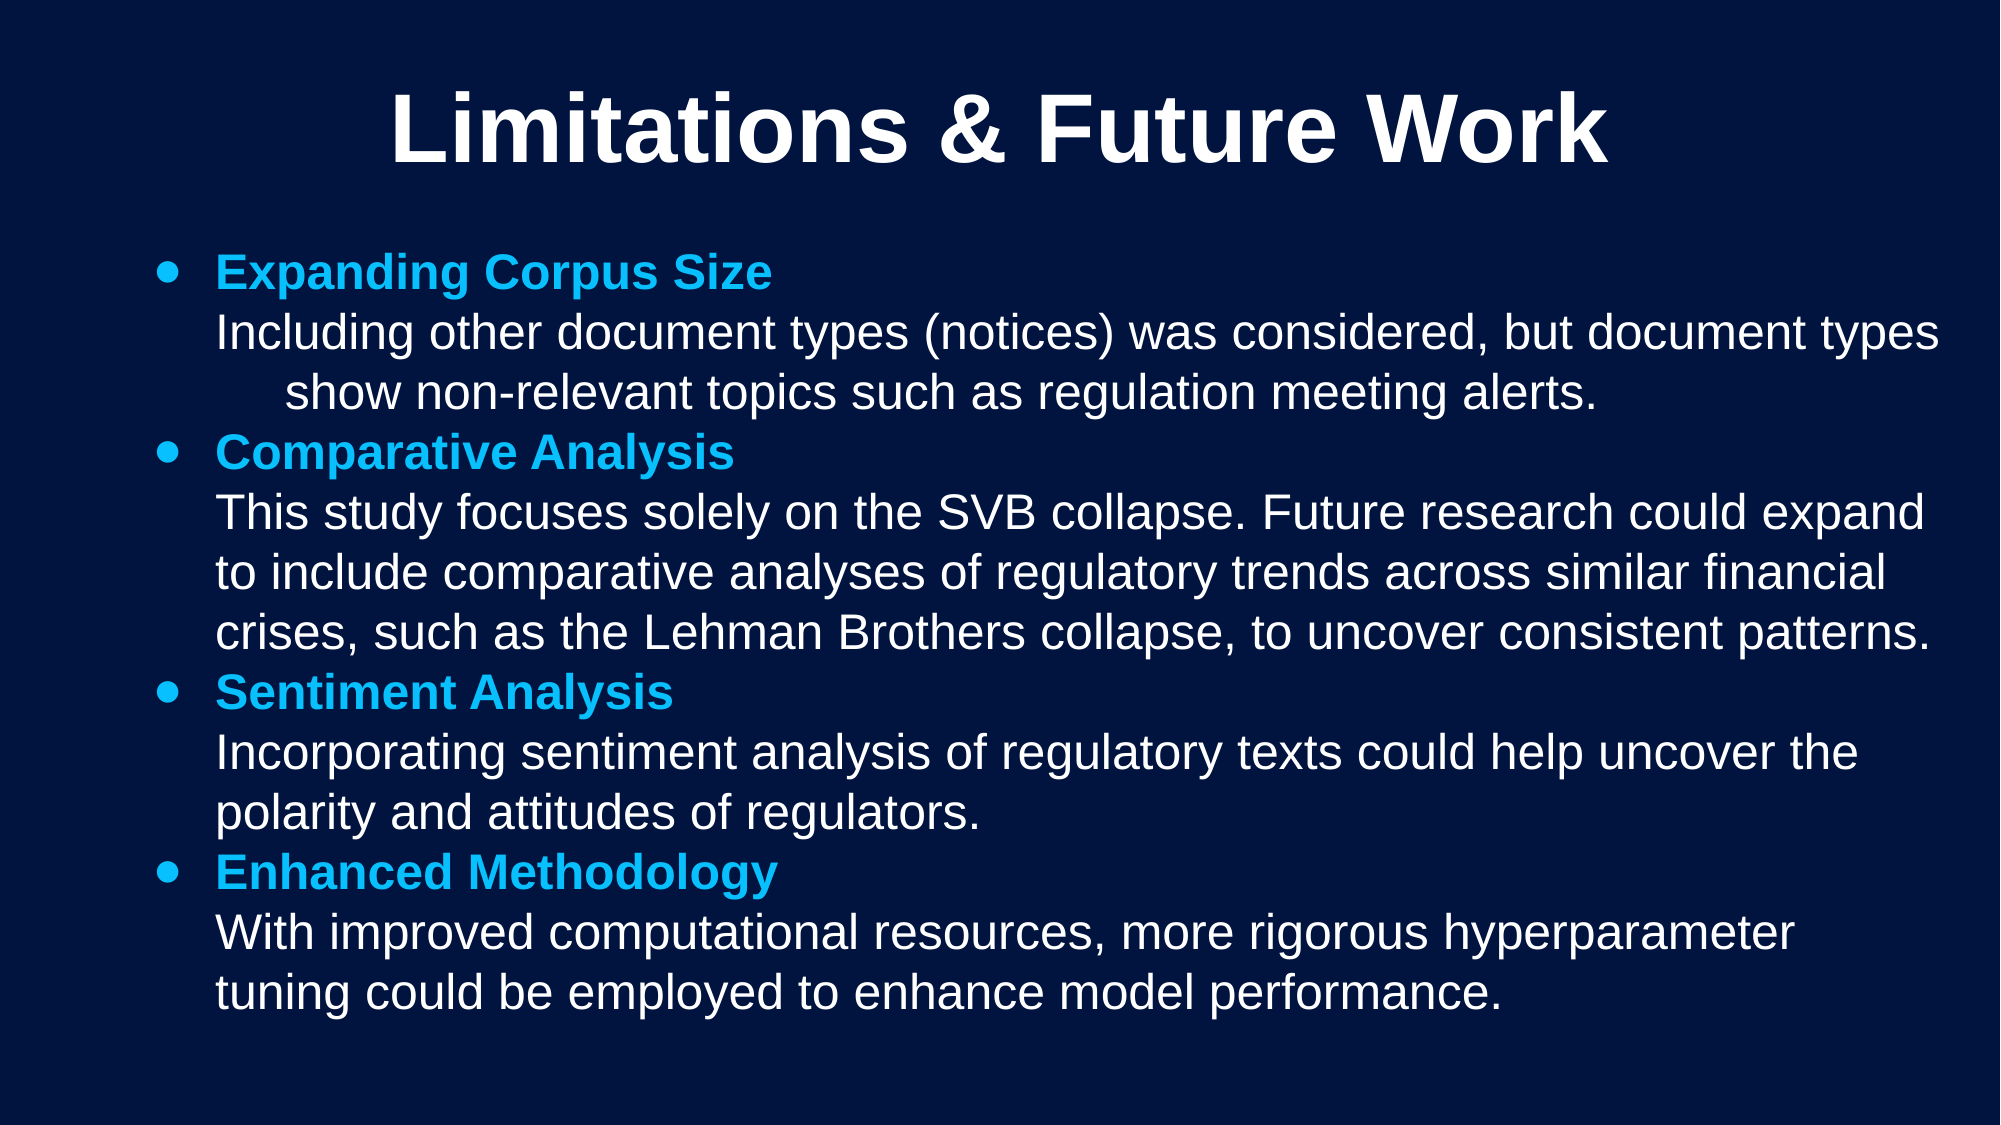

Limitations & Future Work
Expanding Corpus Size
Including other document types (notices) was considered, but document types      show non-relevant topics such as regulation meeting alerts.
Comparative Analysis
This study focuses solely on the SVB collapse. Future research could expand to include comparative analyses of regulatory trends across similar financial crises, such as the Lehman Brothers collapse, to uncover consistent patterns.
Sentiment Analysis
Incorporating sentiment analysis of regulatory texts could help uncover the polarity and attitudes of regulators.
Enhanced Methodology
With improved computational resources, more rigorous hyperparameter tuning could be employed to enhance model performance.